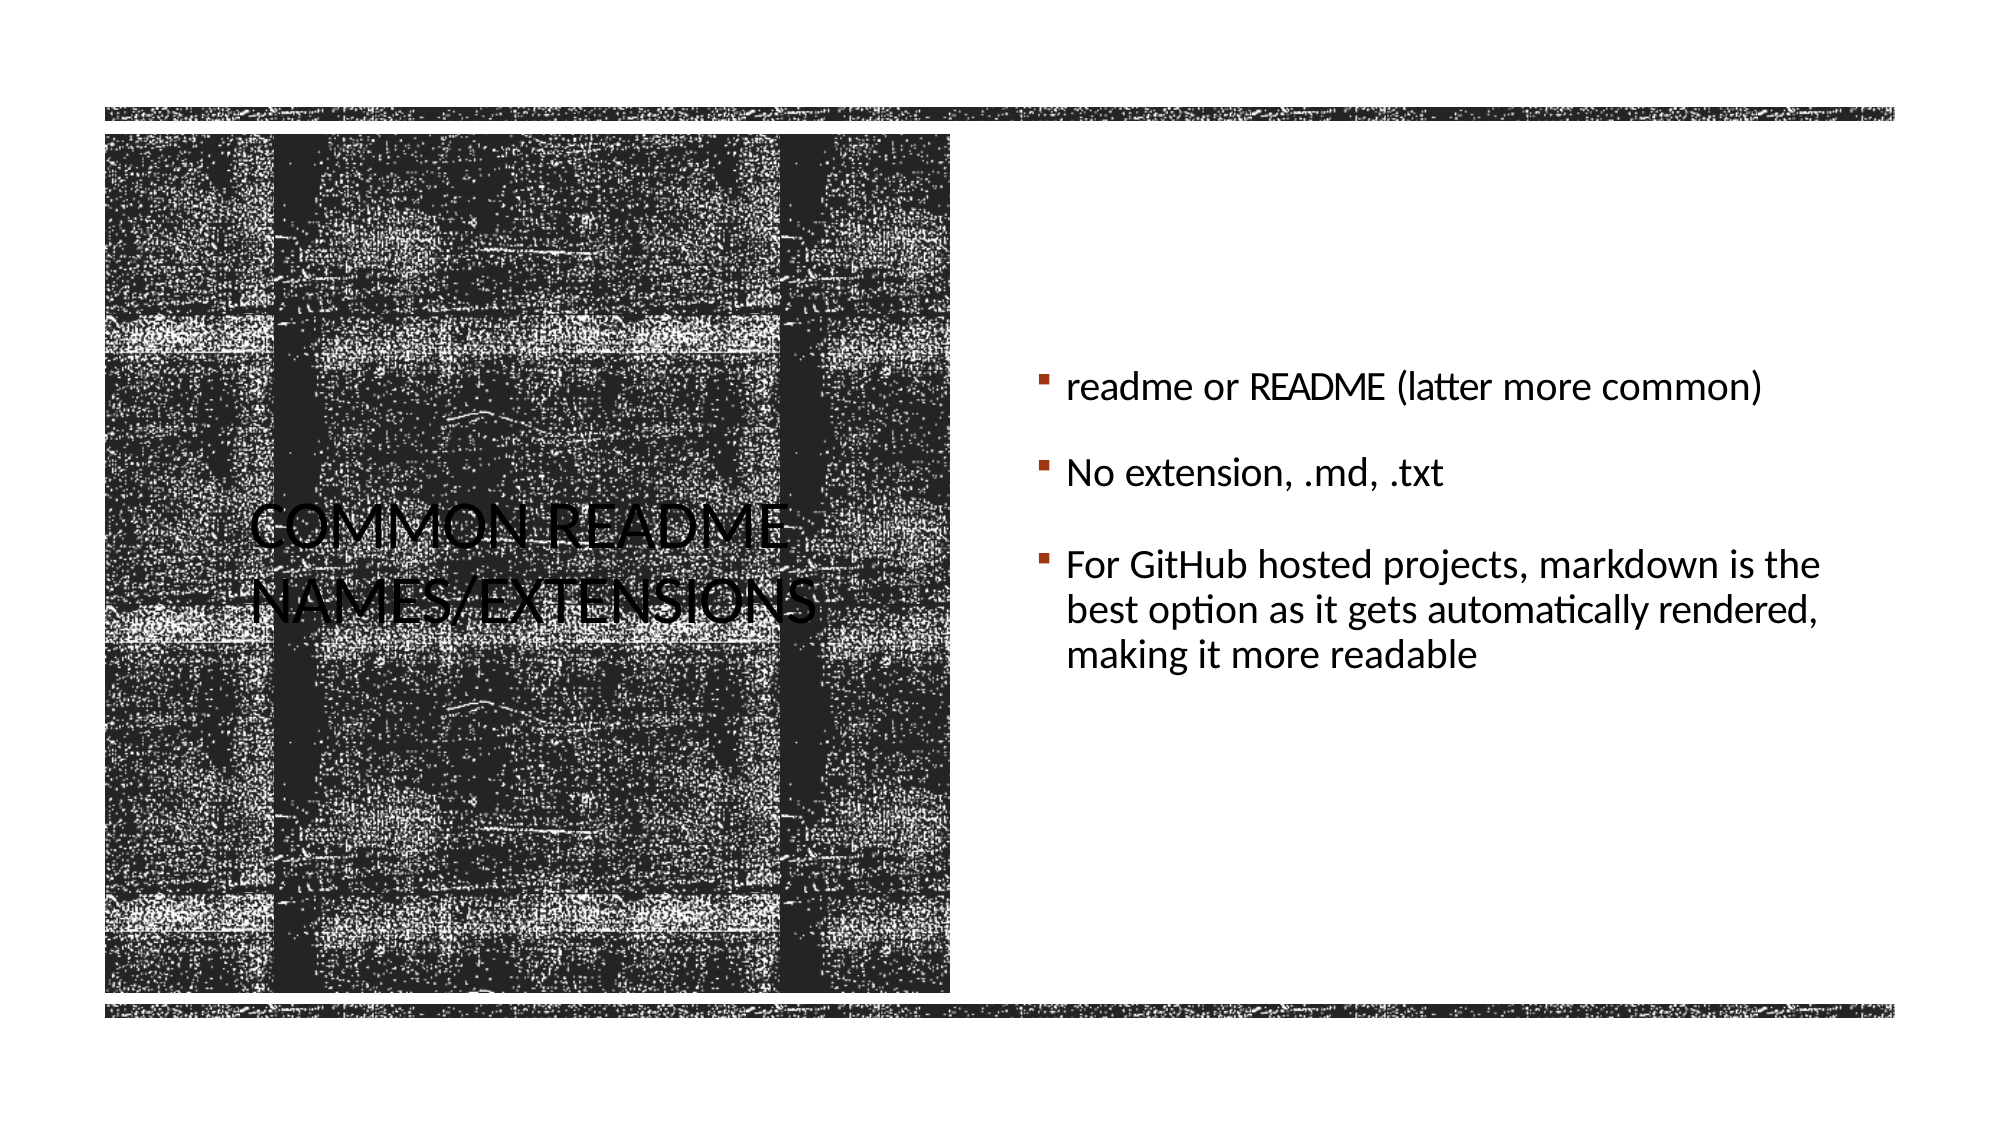

readme or README (latter more common)
No extension, .md, .txt
For GitHub hosted projects, markdown is the best option as it gets automatically rendered, making it more readable
# Common ReadMe names/extensions

34